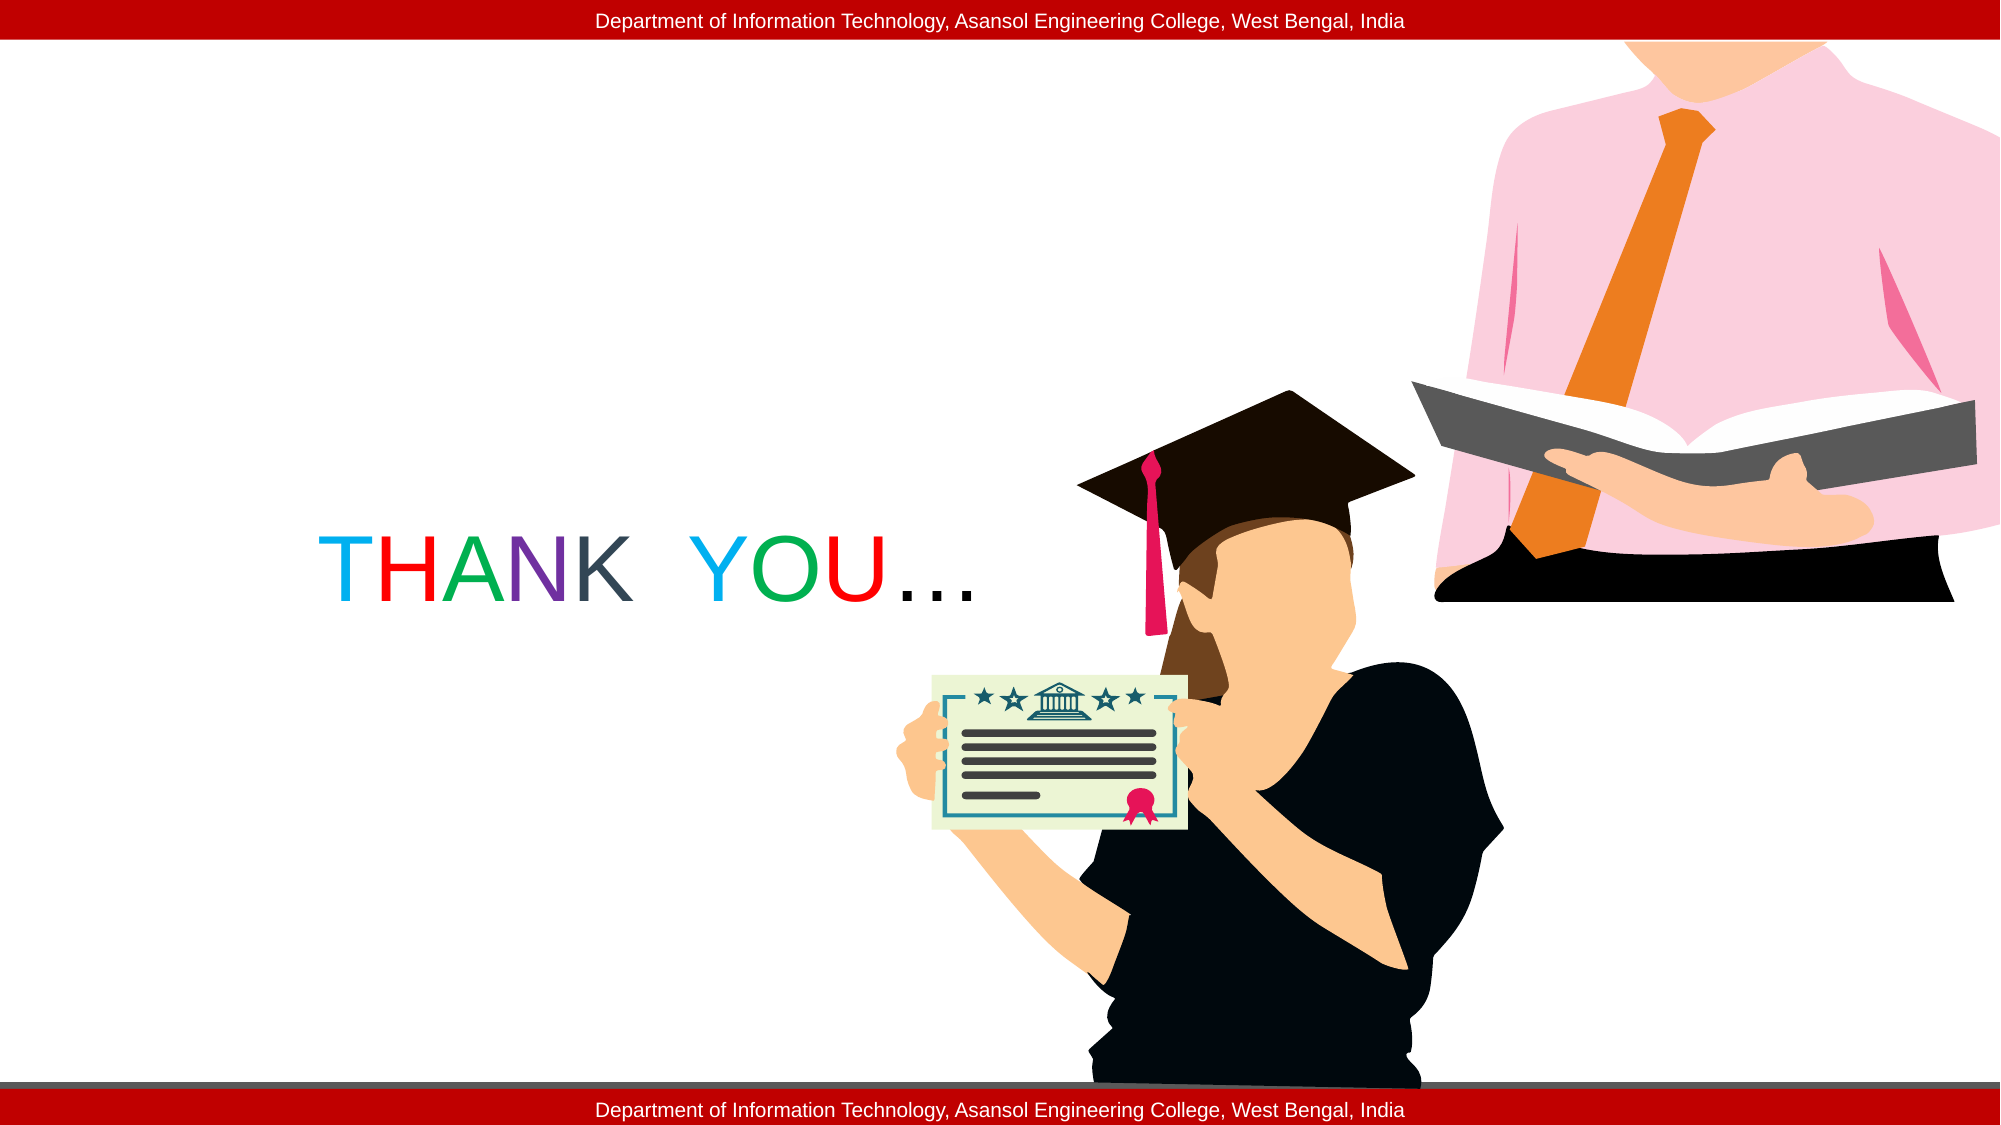

Department of Information Technology, Asansol Engineering College, West Bengal, India

THANK  YOU…
Department of Information Technology, Asansol Engineering College, West Bengal, India